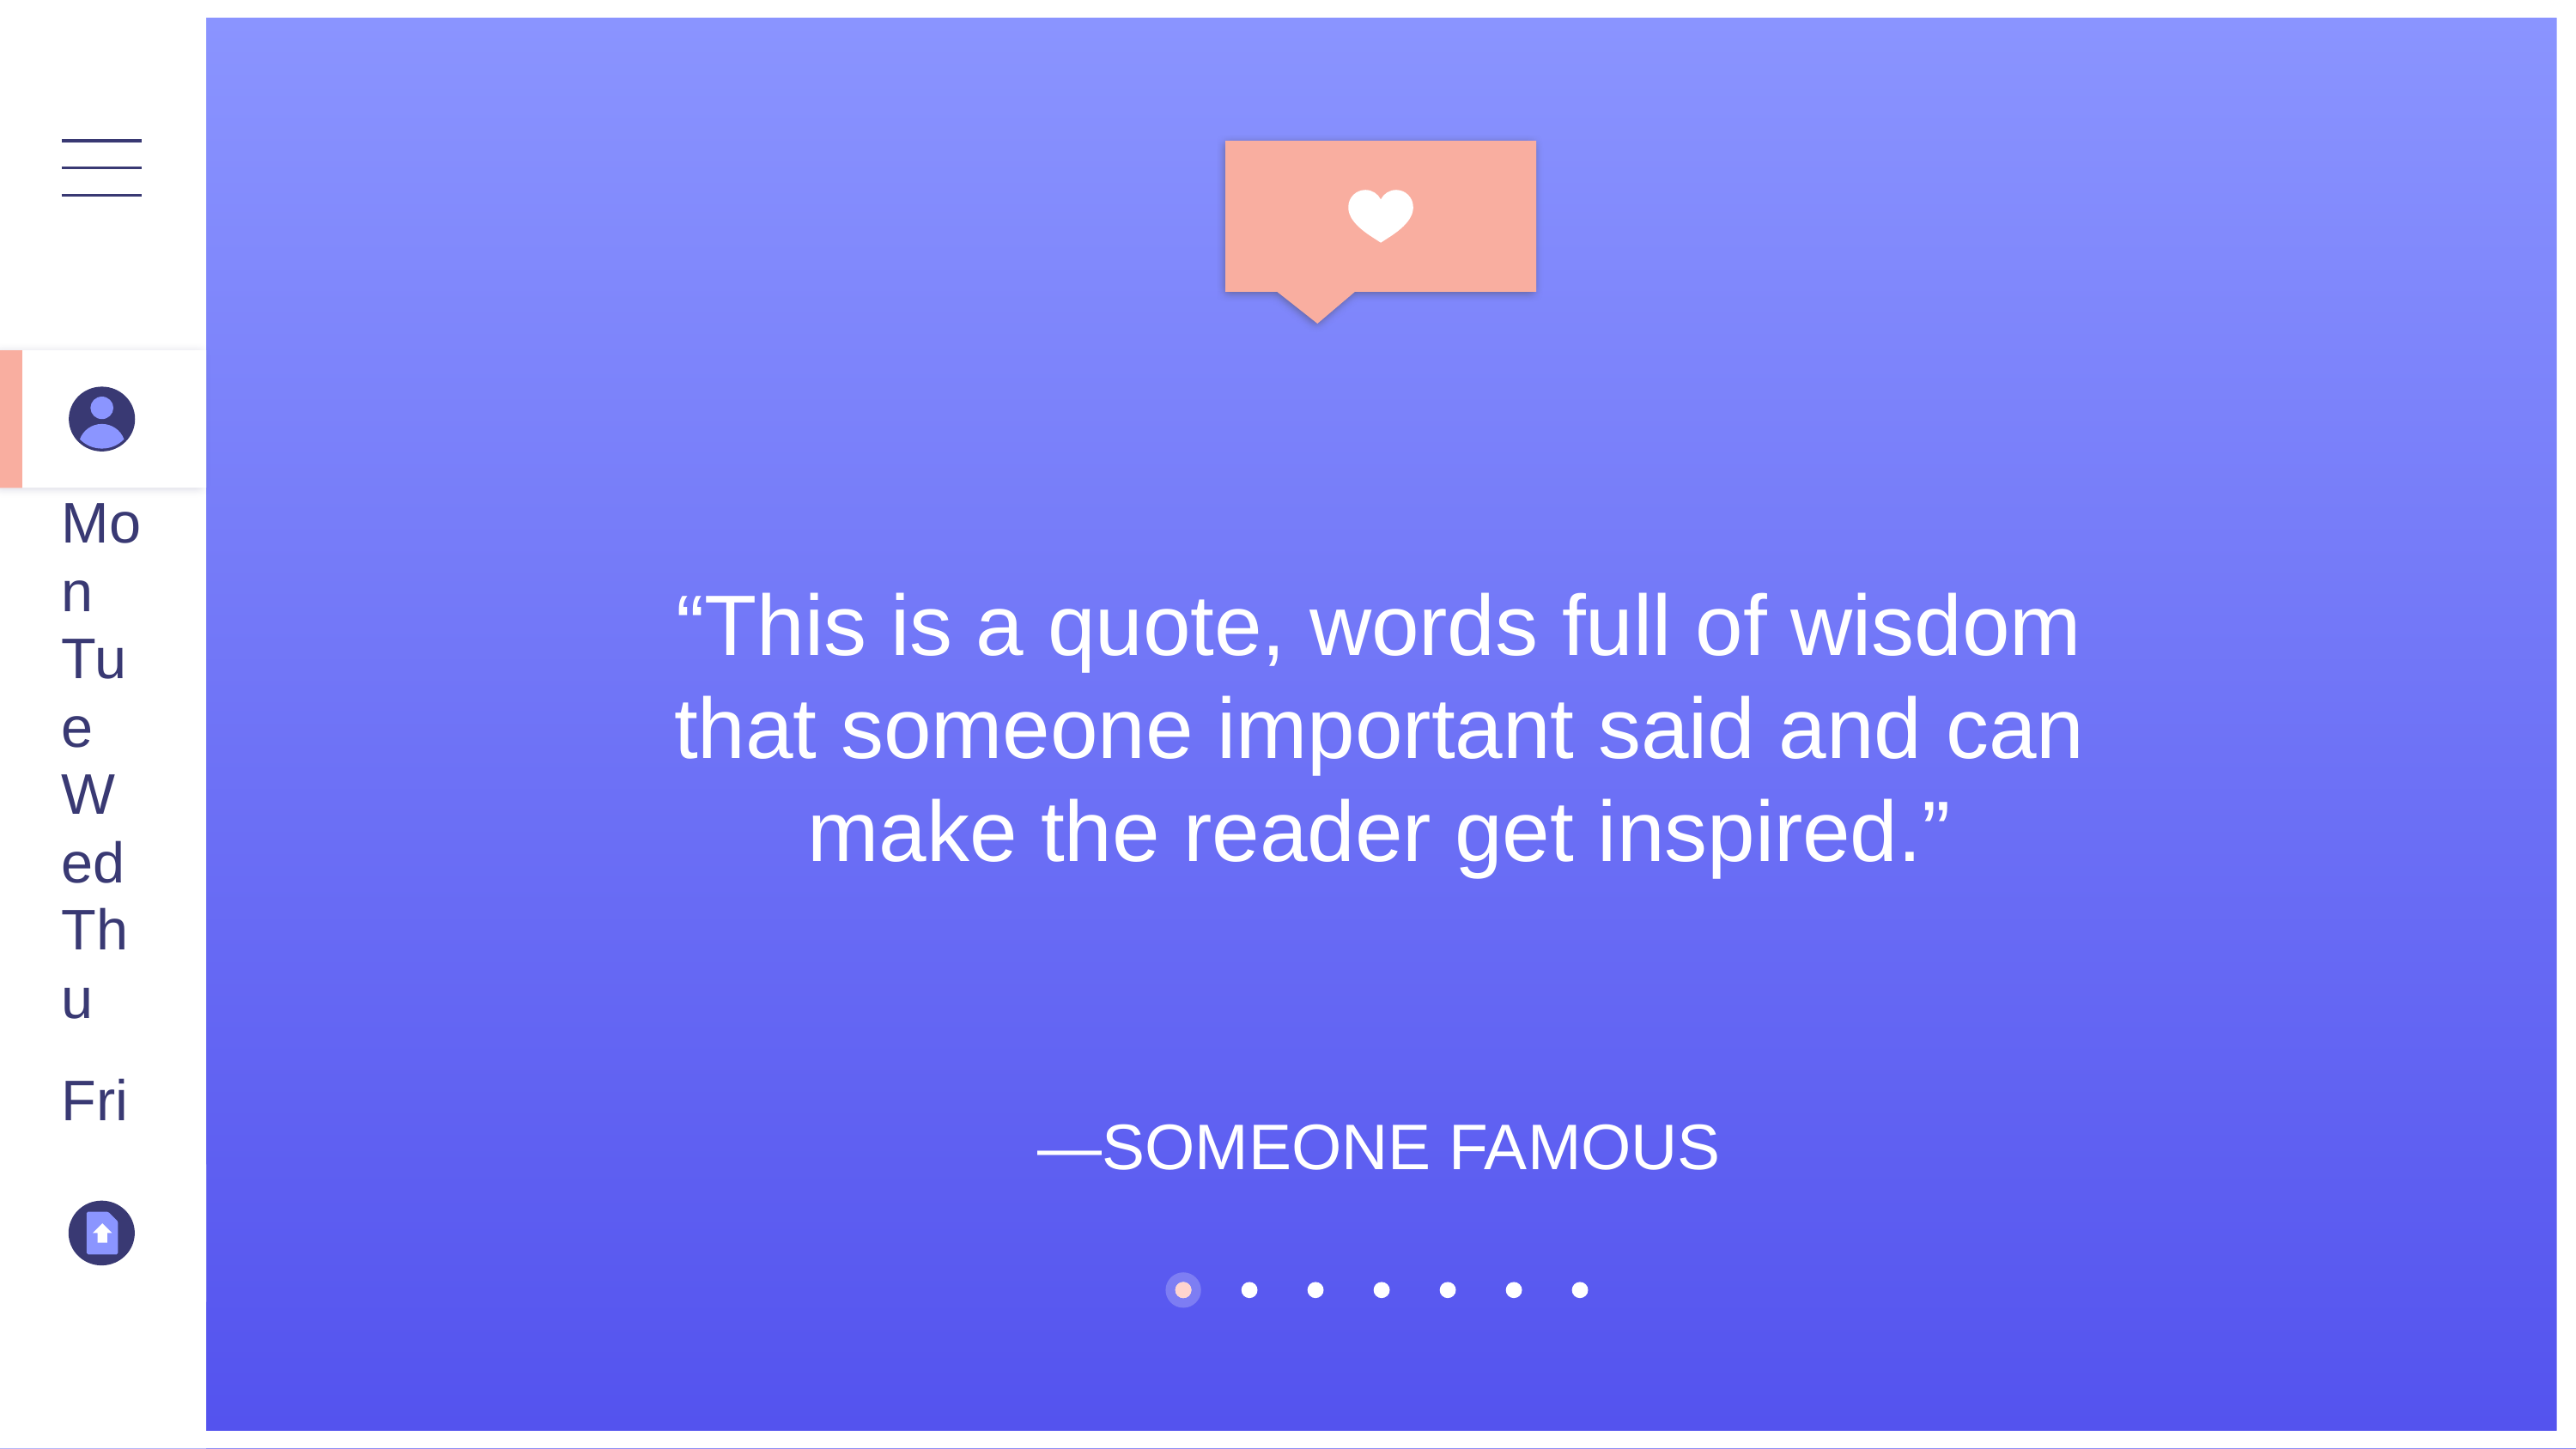

“This is a quote, words full of wisdom that someone important said and can make the reader get inspired.”
Mon

Tue

Wed

Thu

Fri
# —SOMEONE FAMOUS